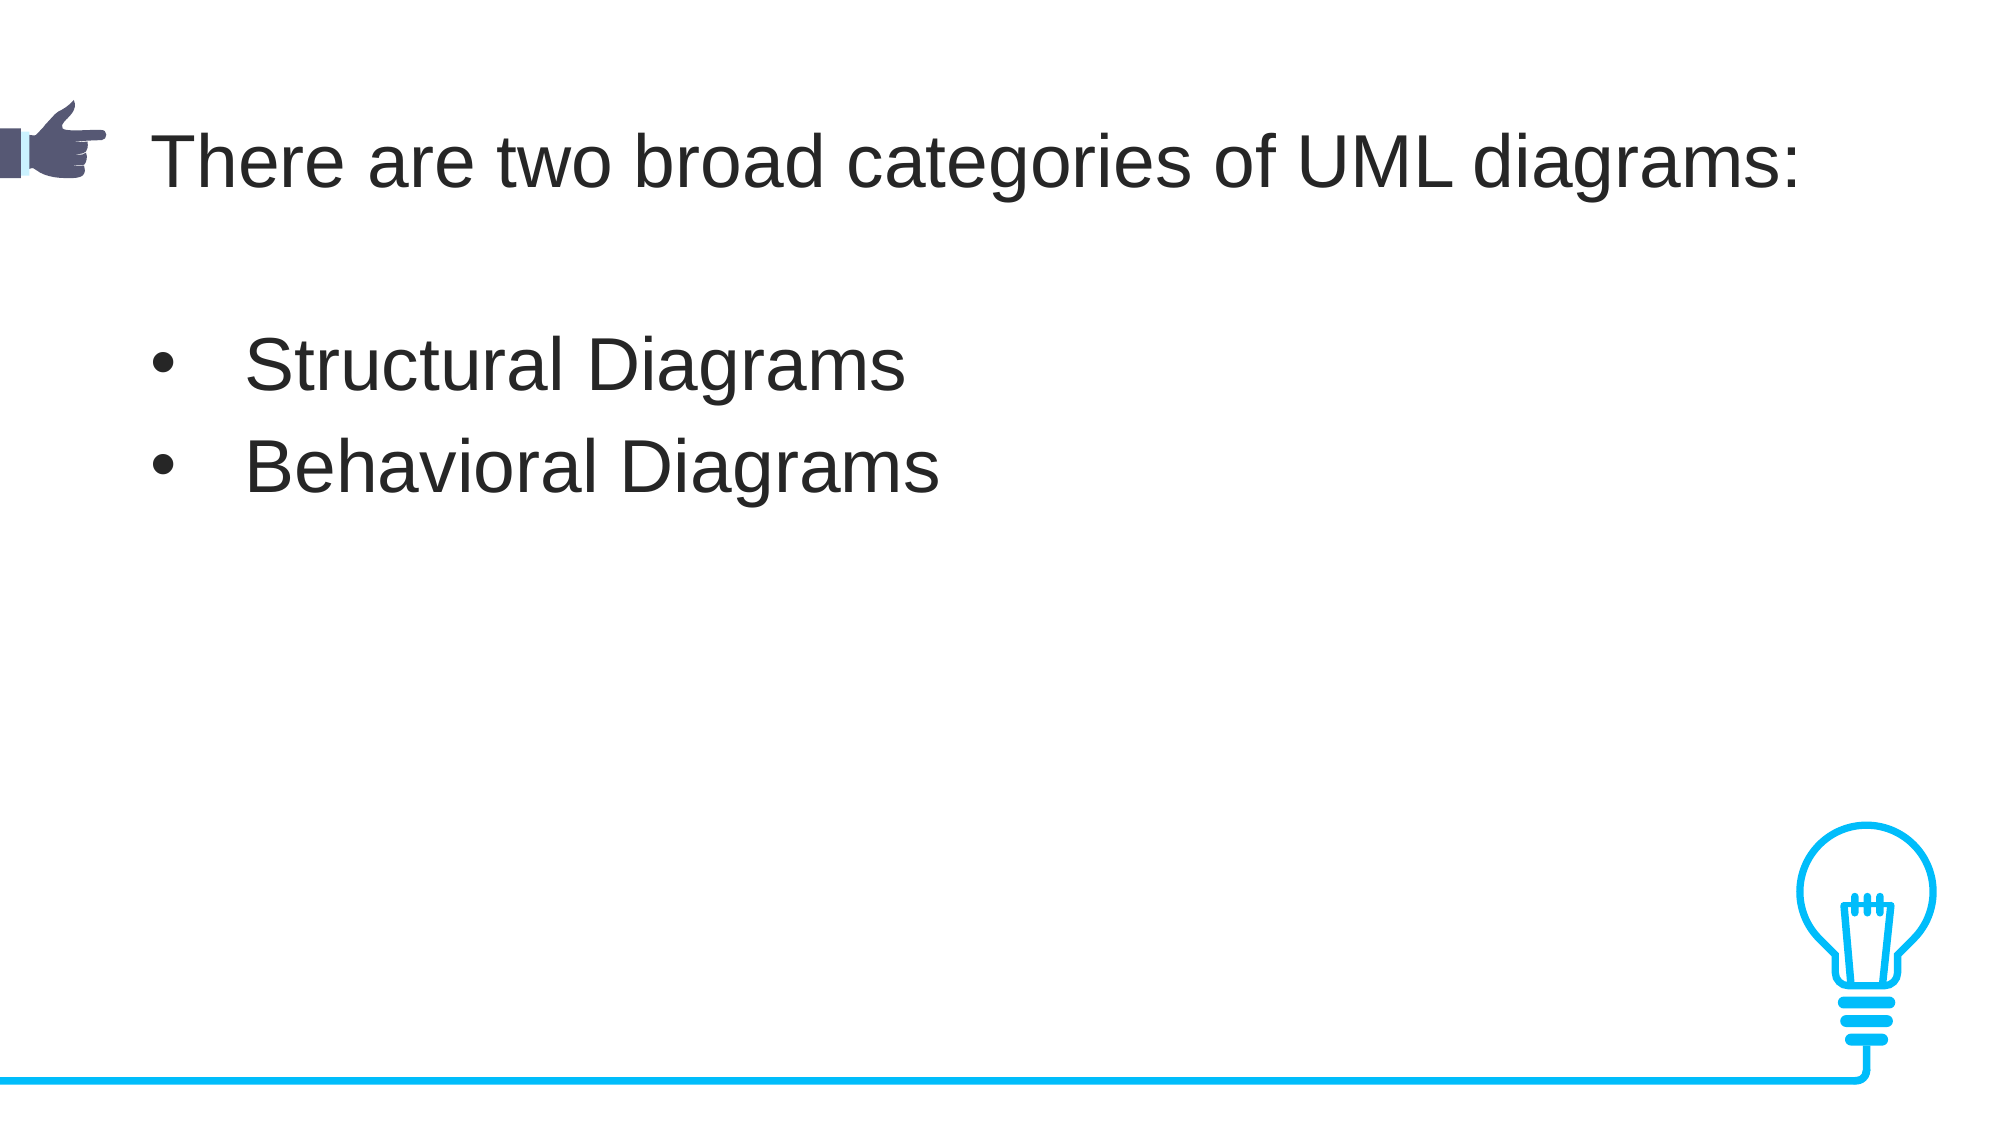

There are two broad categories of UML diagrams:

Structural Diagrams
Behavioral Diagrams